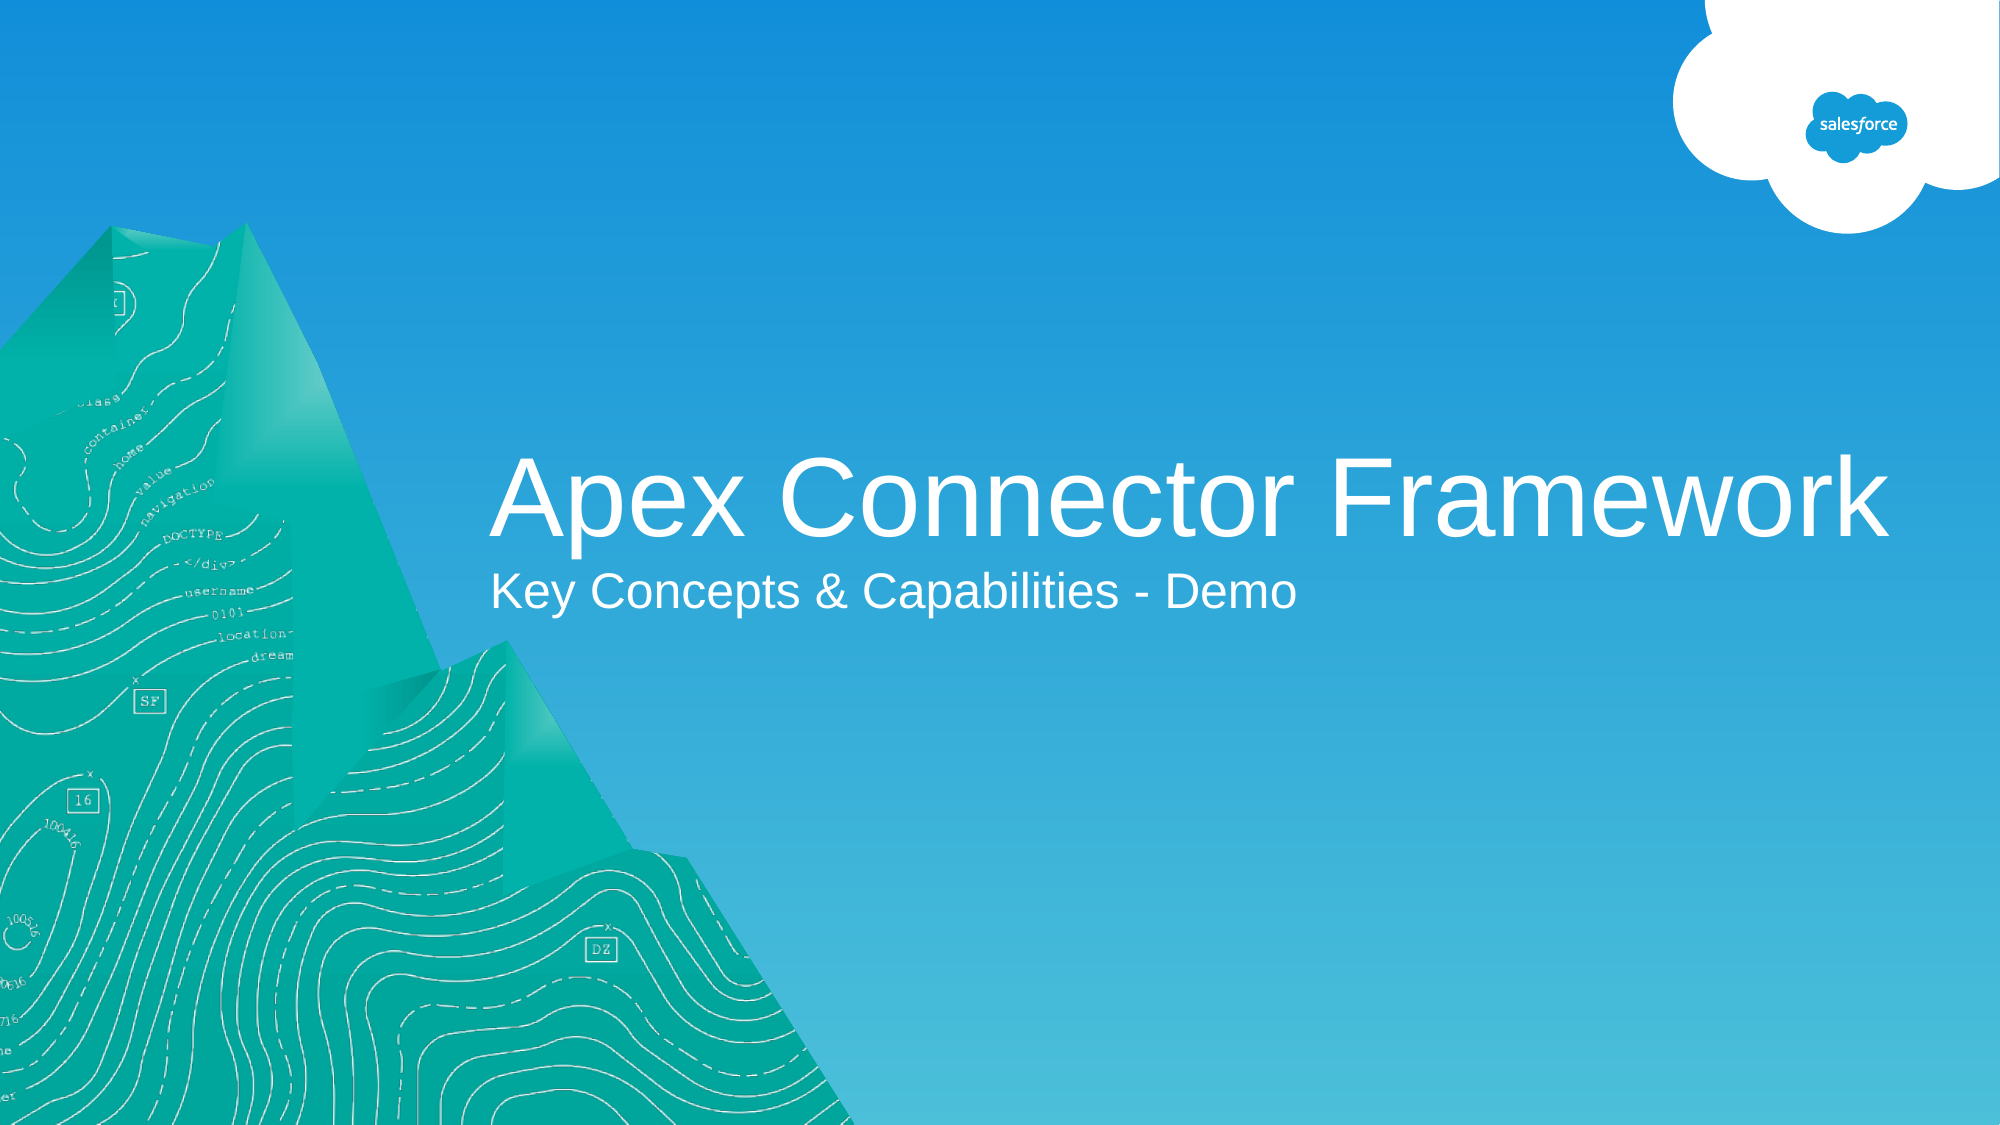

# Apex Connector Framework
Key Concepts & Capabilities - Demo